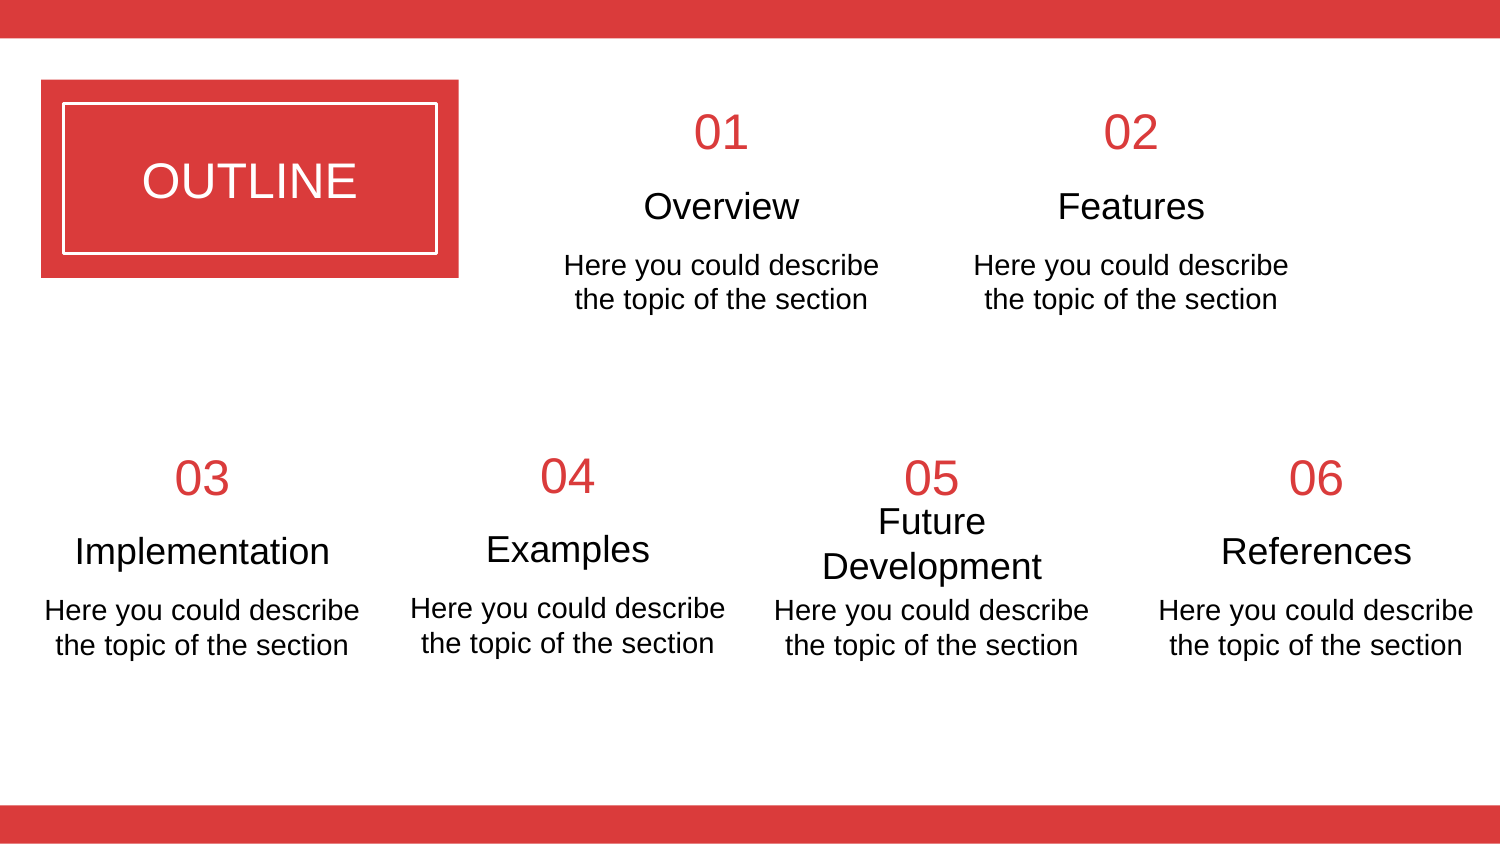

01
02

# OUTLINE
Overview
Features
Here you could describe the topic of the section
Here you could describe the topic of the section

04
03
05
06
Examples
Implementation
References
Future Development
Here you could describe the topic of the section

Here you could describe the topic of the section

Here you could describe the topic of the section

Here you could describe the topic of the section